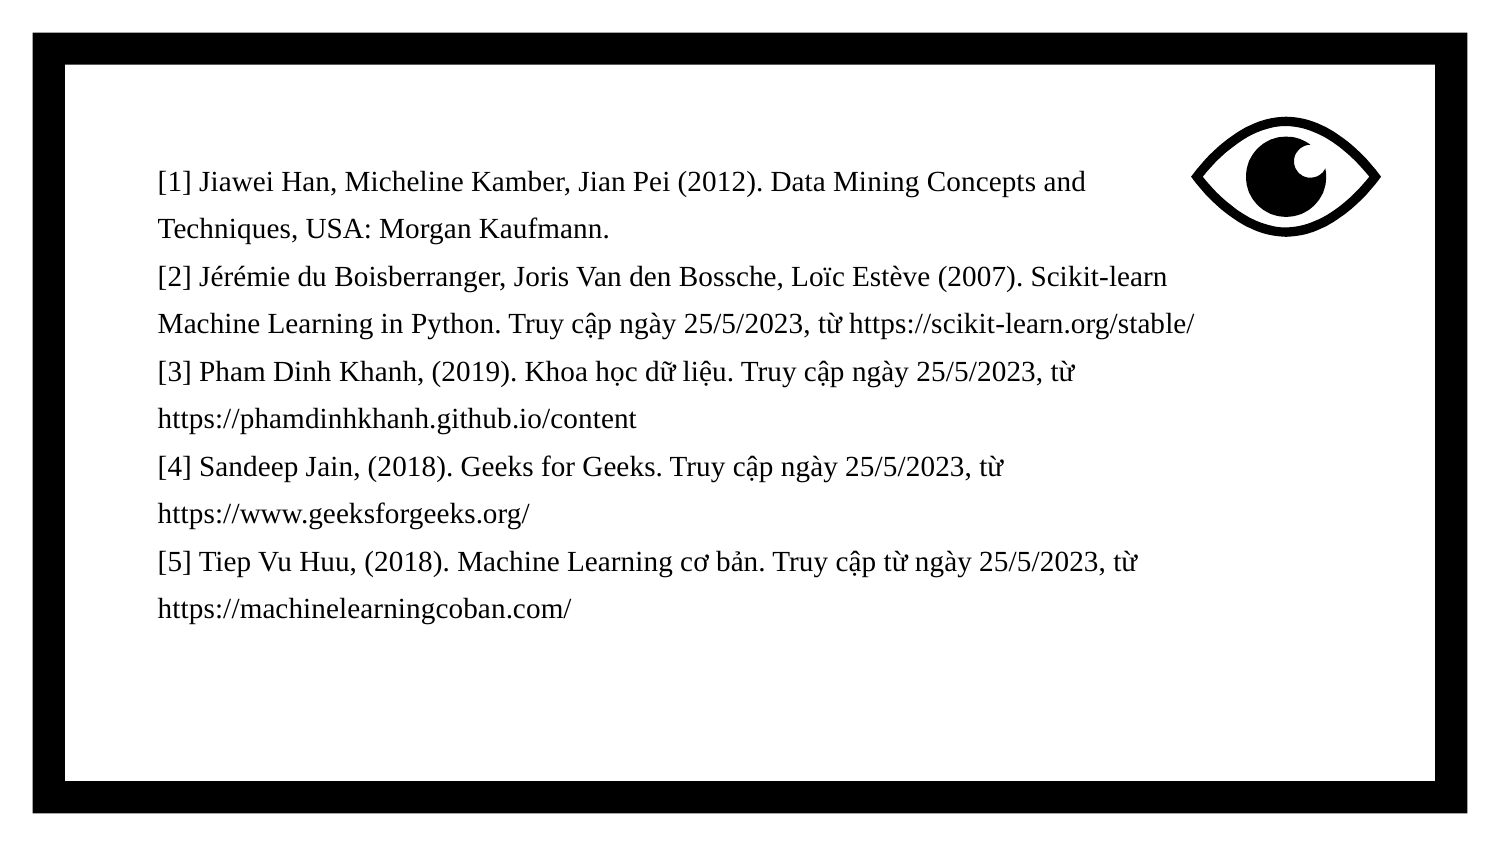

[1] Jiawei Han, Micheline Kamber, Jian Pei (2012). Data Mining Concepts and
Techniques, USA: Morgan Kaufmann.
[2] Jérémie du Boisberranger, Joris Van den Bossche, Loïc Estève (2007). Scikit-learn
Machine Learning in Python. Truy cập ngày 25/5/2023, từ https://scikit-learn.org/stable/
[3] Pham Dinh Khanh, (2019). Khoa học dữ liệu. Truy cập ngày 25/5/2023, từ
https://phamdinhkhanh.github.io/content
[4] Sandeep Jain, (2018). Geeks for Geeks. Truy cập ngày 25/5/2023, từ
https://www.geeksforgeeks.org/
[5] Tiep Vu Huu, (2018). Machine Learning cơ bản. Truy cập từ ngày 25/5/2023, từ
https://machinelearningcoban.com/
50